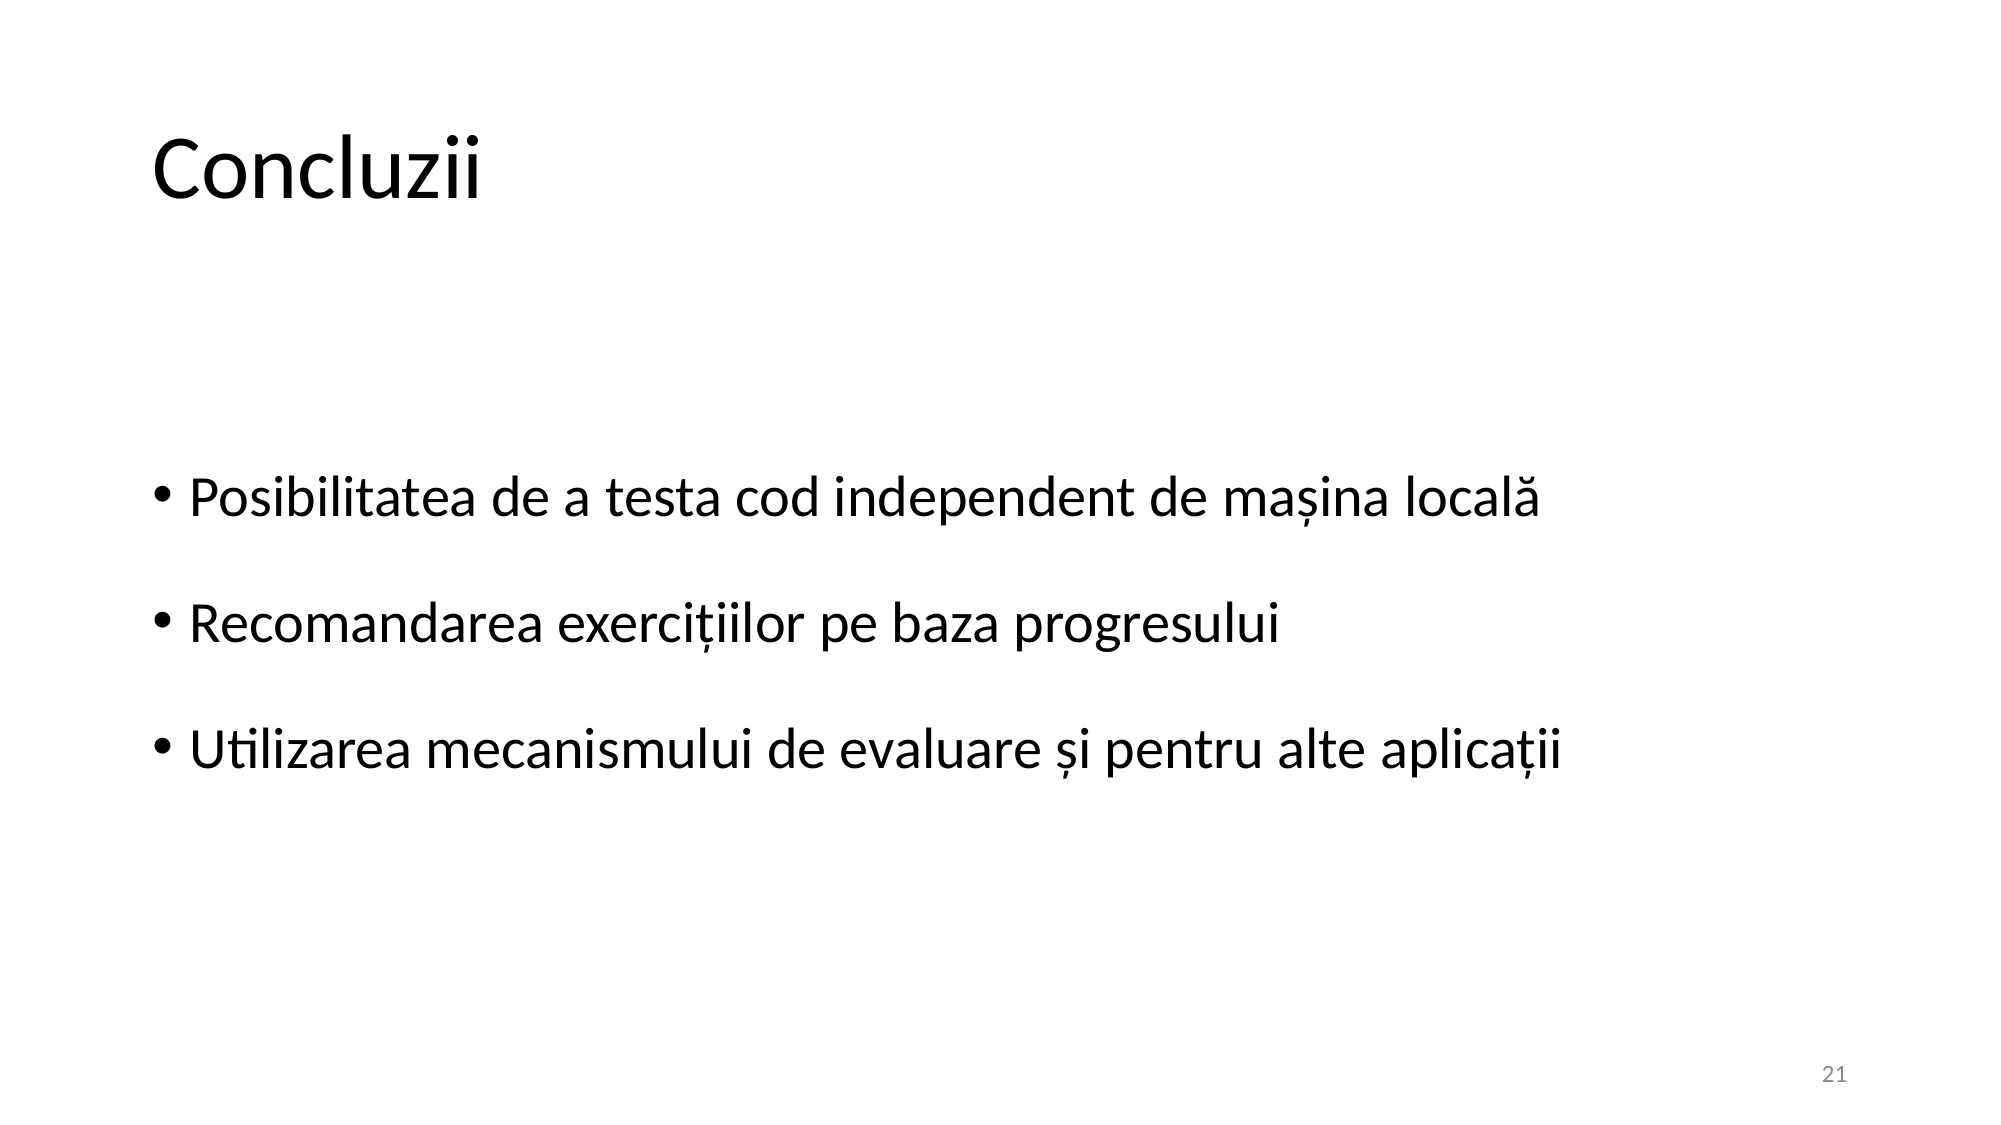

# Concluzii
Posibilitatea de a testa cod independent de mașina locală
Recomandarea exercițiilor pe baza progresului
Utilizarea mecanismului de evaluare și pentru alte aplicații
21